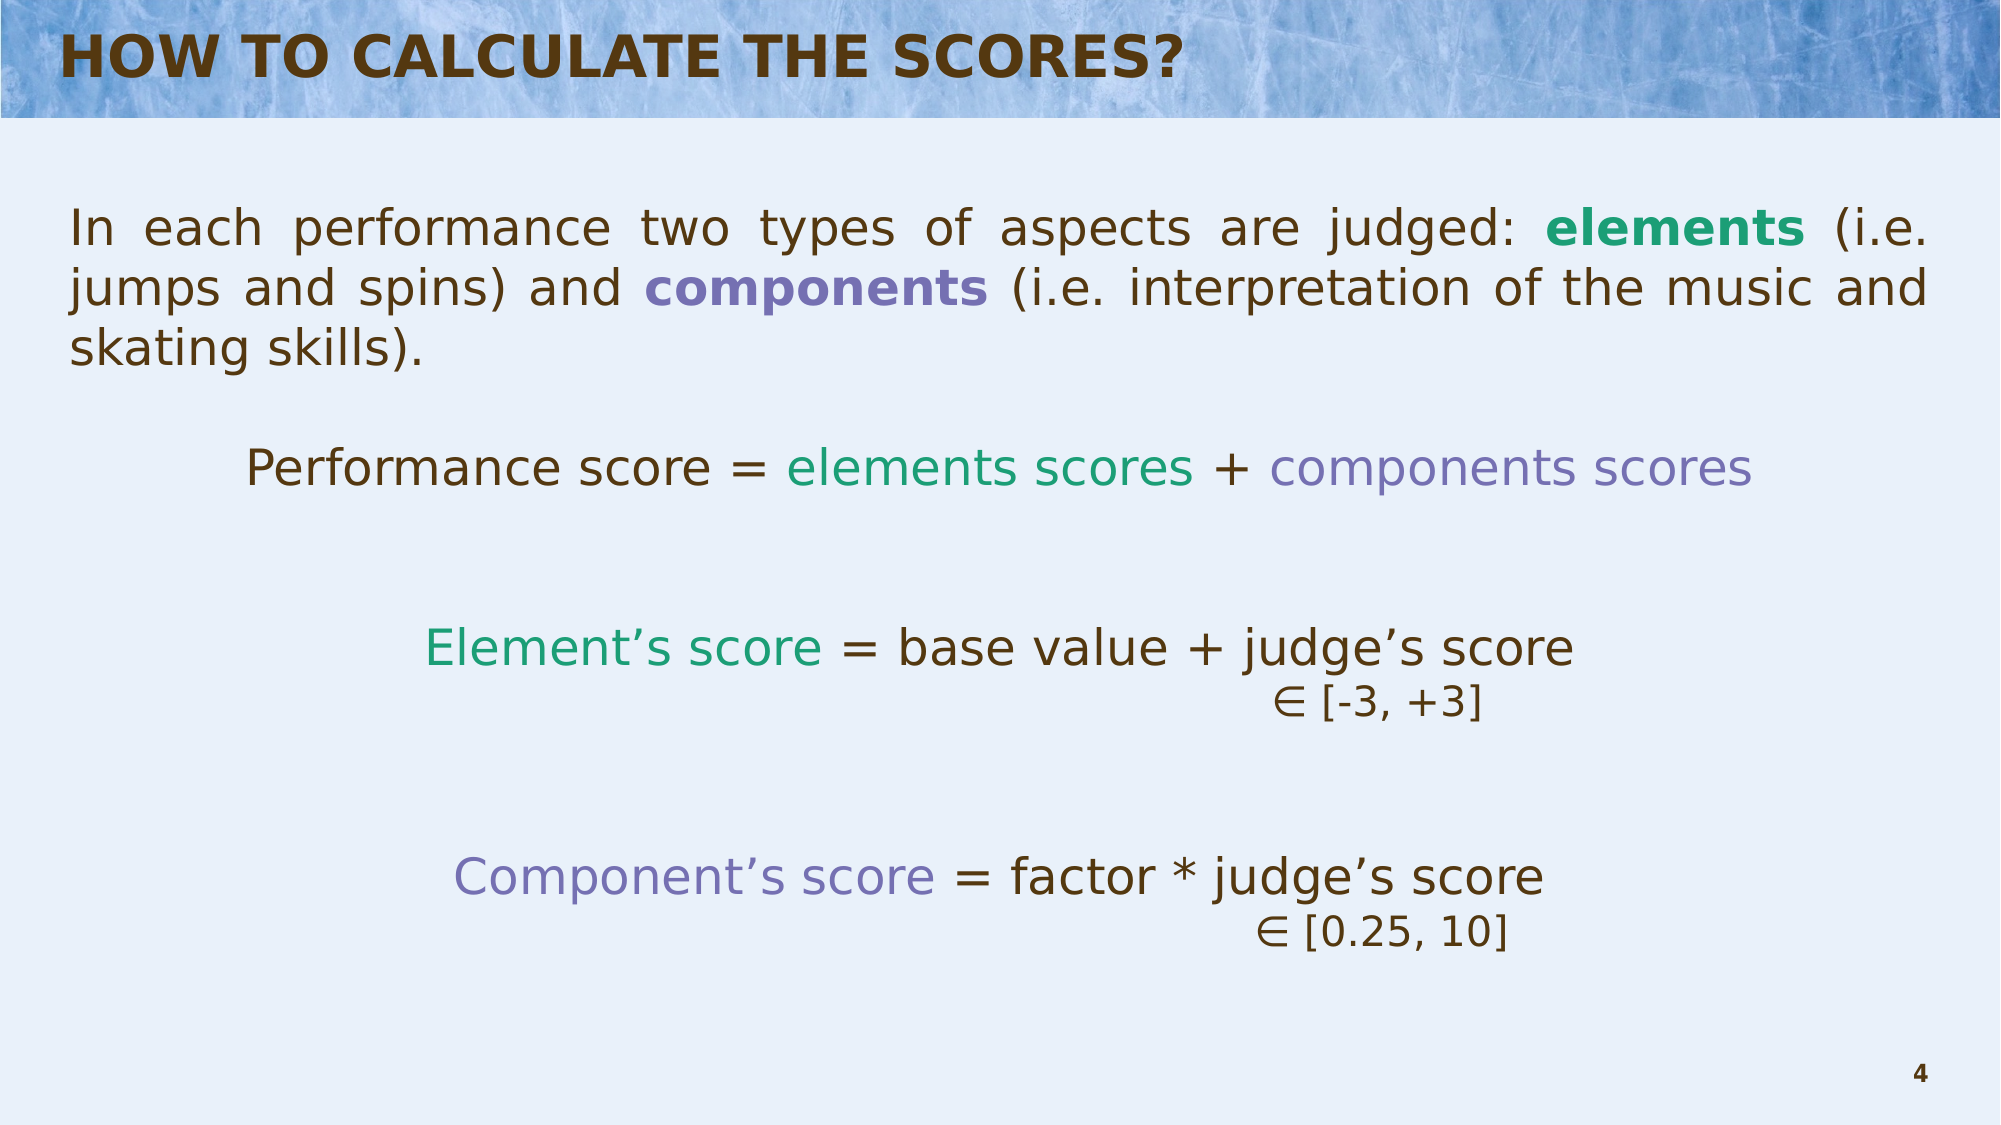

# HOW TO CALCULATE THE SCORES?
In each performance two types of aspects are judged: elements (i.e. jumps and spins) and components (i.e. interpretation of the music and skating skills).

Performance score = elements scores + components scores

Element’s score = base value + judge’s score
          			                       ∈ [-3, +3]

Component’s score = factor * judge’s score
					 ∈ [0.25, 10]

4